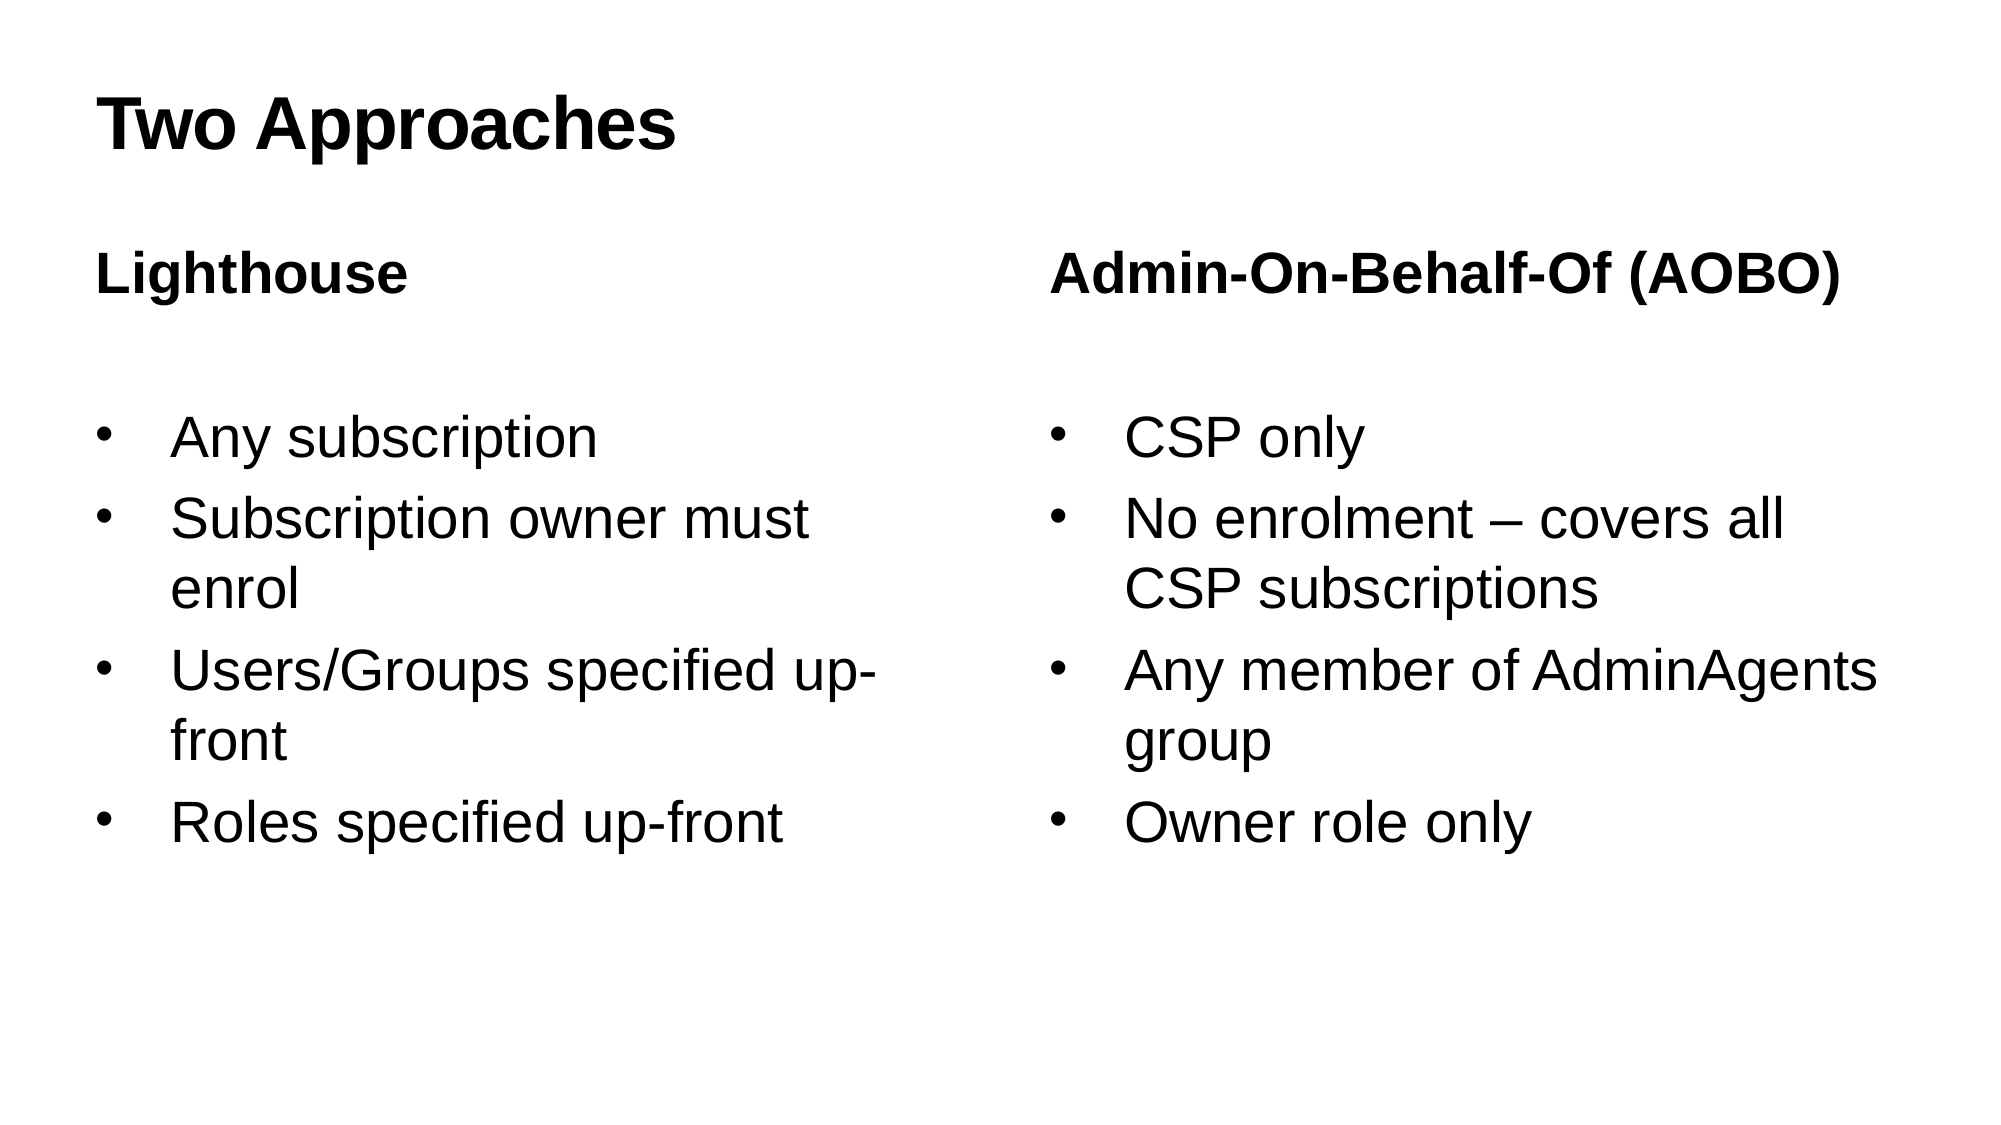

# Two Approaches
Lighthouse

Any subscription
Subscription owner must enrol
Users/Groups specified up-front
Roles specified up-front
Admin-On-Behalf-Of (AOBO)

CSP only
No enrolment – covers all CSP subscriptions
Any member of AdminAgents group
Owner role only